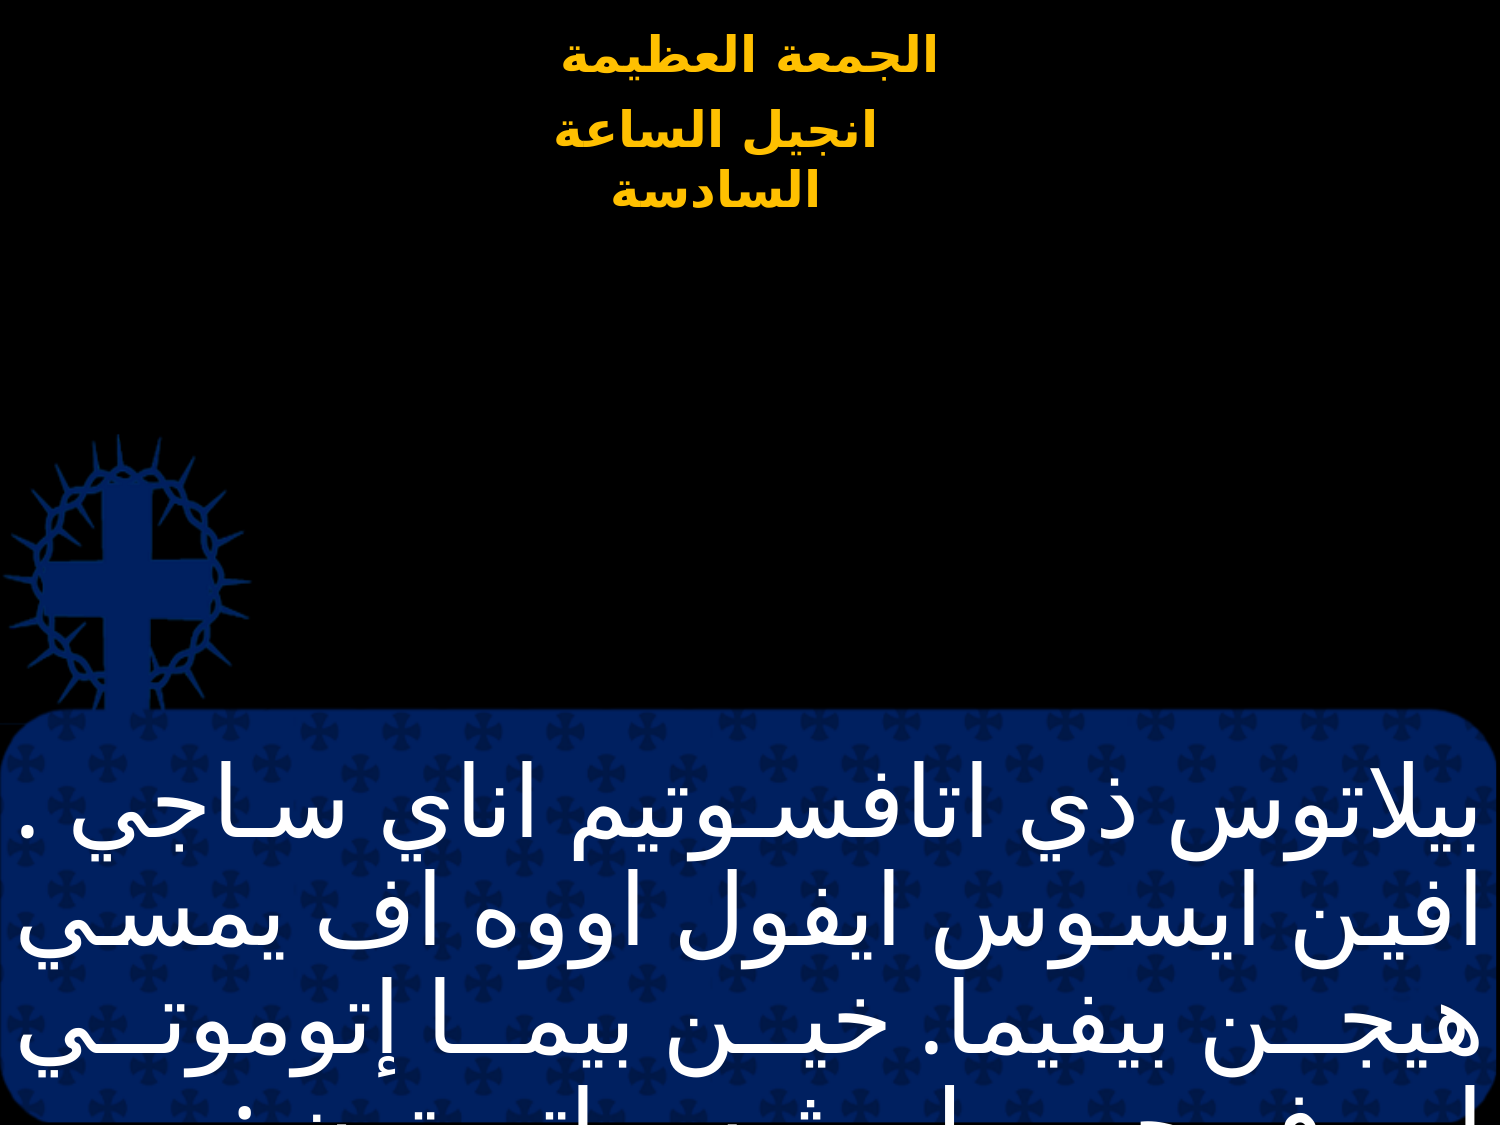

# بيلاتوس ذي اتافسوتيم اناي ساجي . افين ايسوس ايفول اووه اف يمسي هيجن بيفيما. خين بيما إتوموتي ايروف جي بيلي ثوس اتروتون :